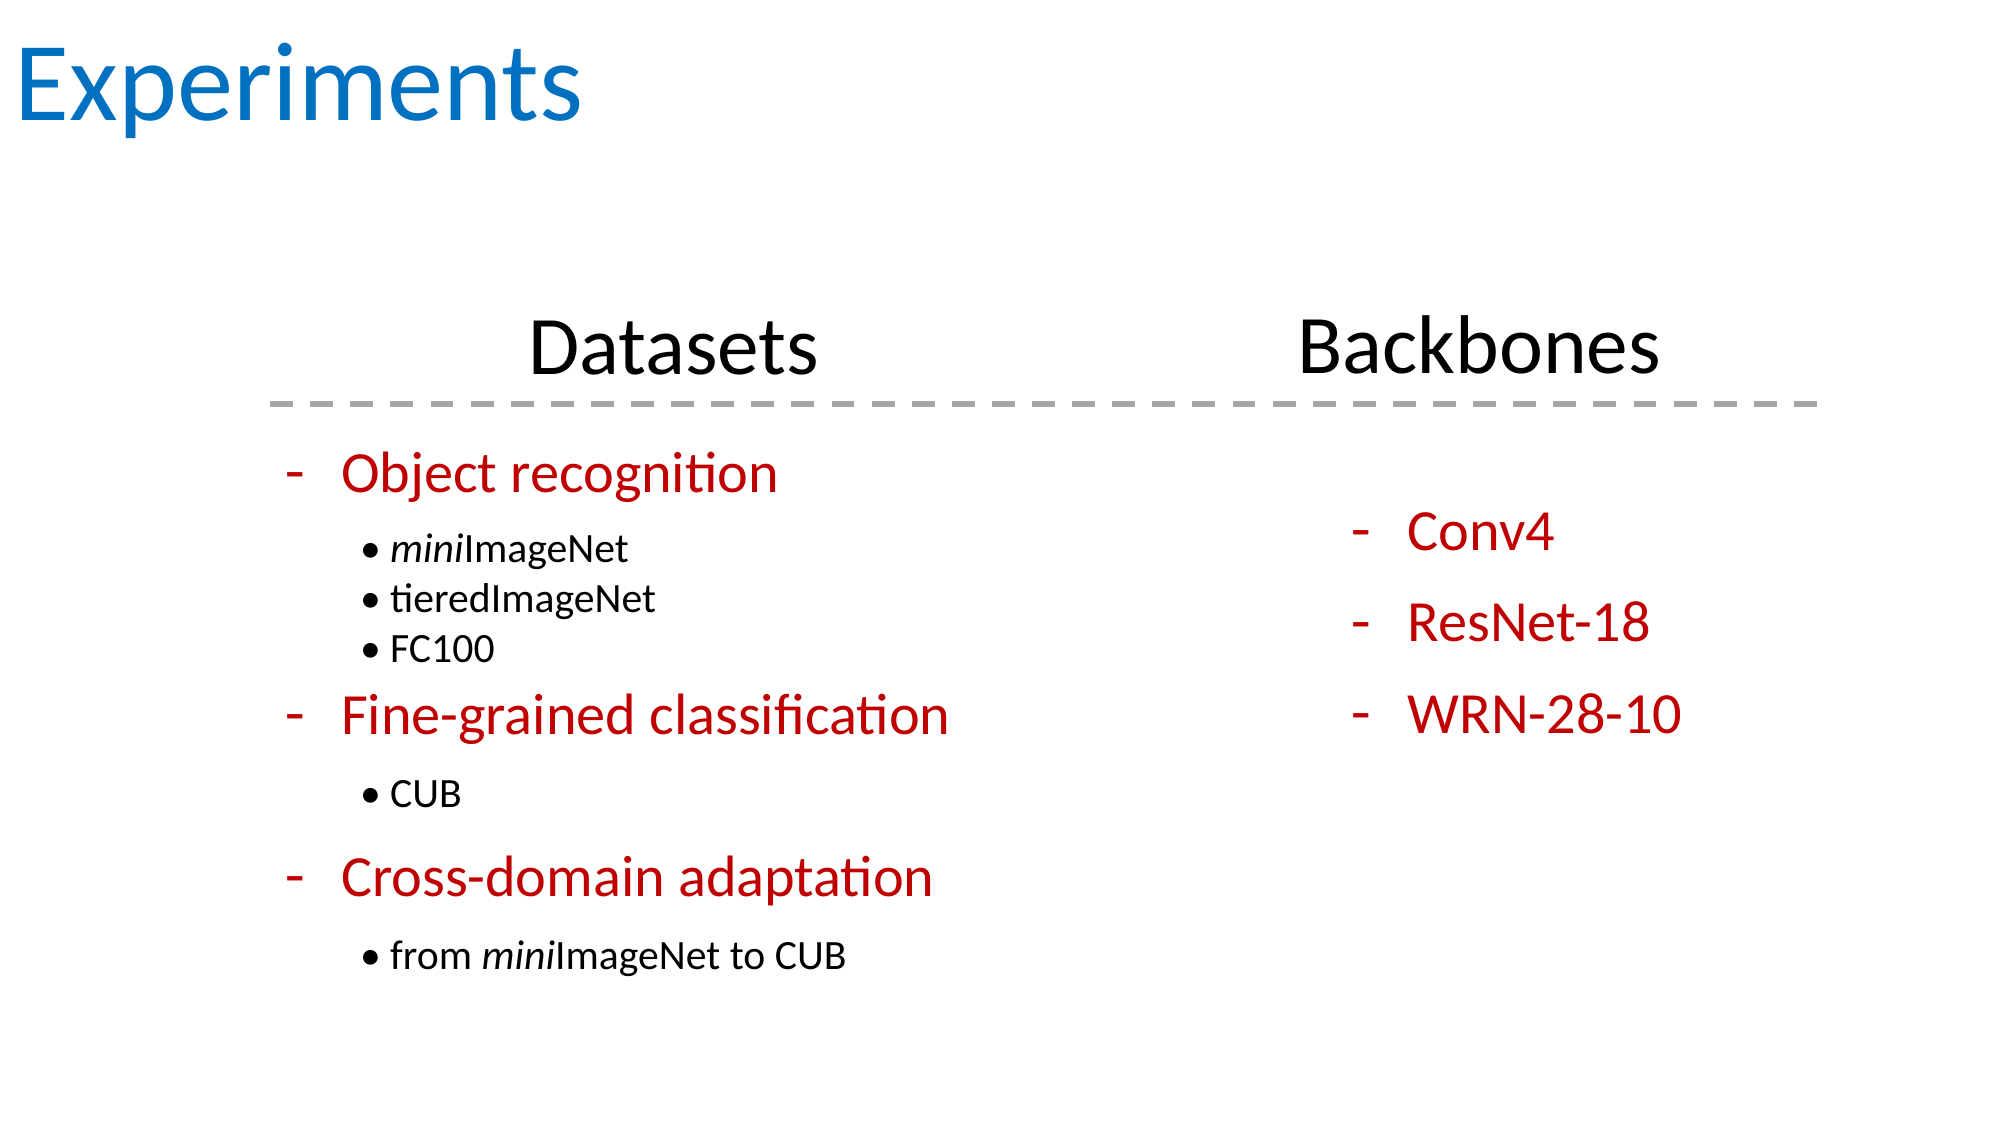

Experiments
Backbones
Datasets
Object recognition
• miniImageNet
• tieredImageNet
• FC100
Fine-grained classification
• CUB
Cross-domain adaptation
• from miniImageNet to CUB
Conv4
ResNet-18
WRN-28-10